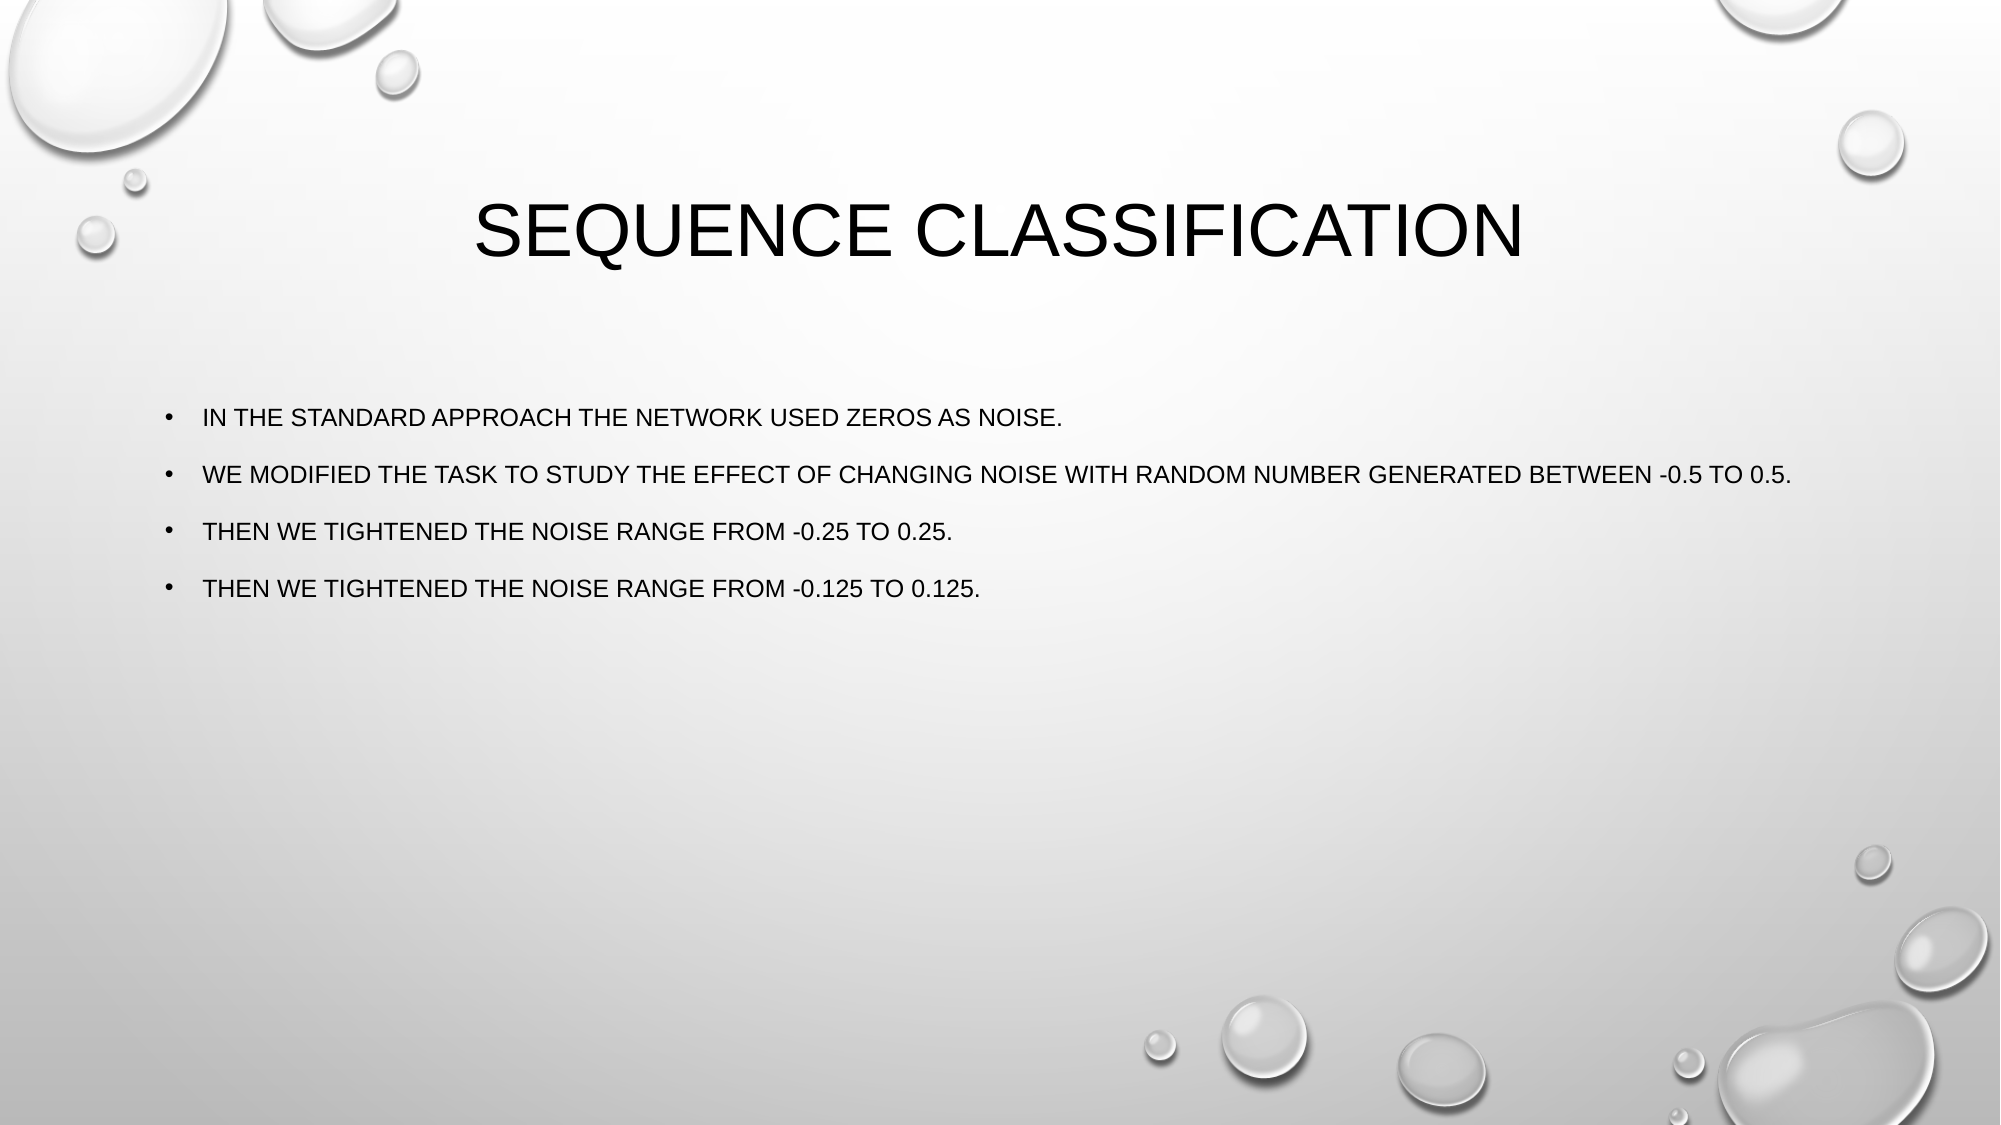

# Sequence Classification
In the standard approach the network used zeros as noise.
We modified the task to study the effect of changing noise with random number generated between -0.5 to 0.5.
Then we tightened the noise range from -0.25 to 0.25.
Then we tightened the noise range from -0.125 to 0.125.